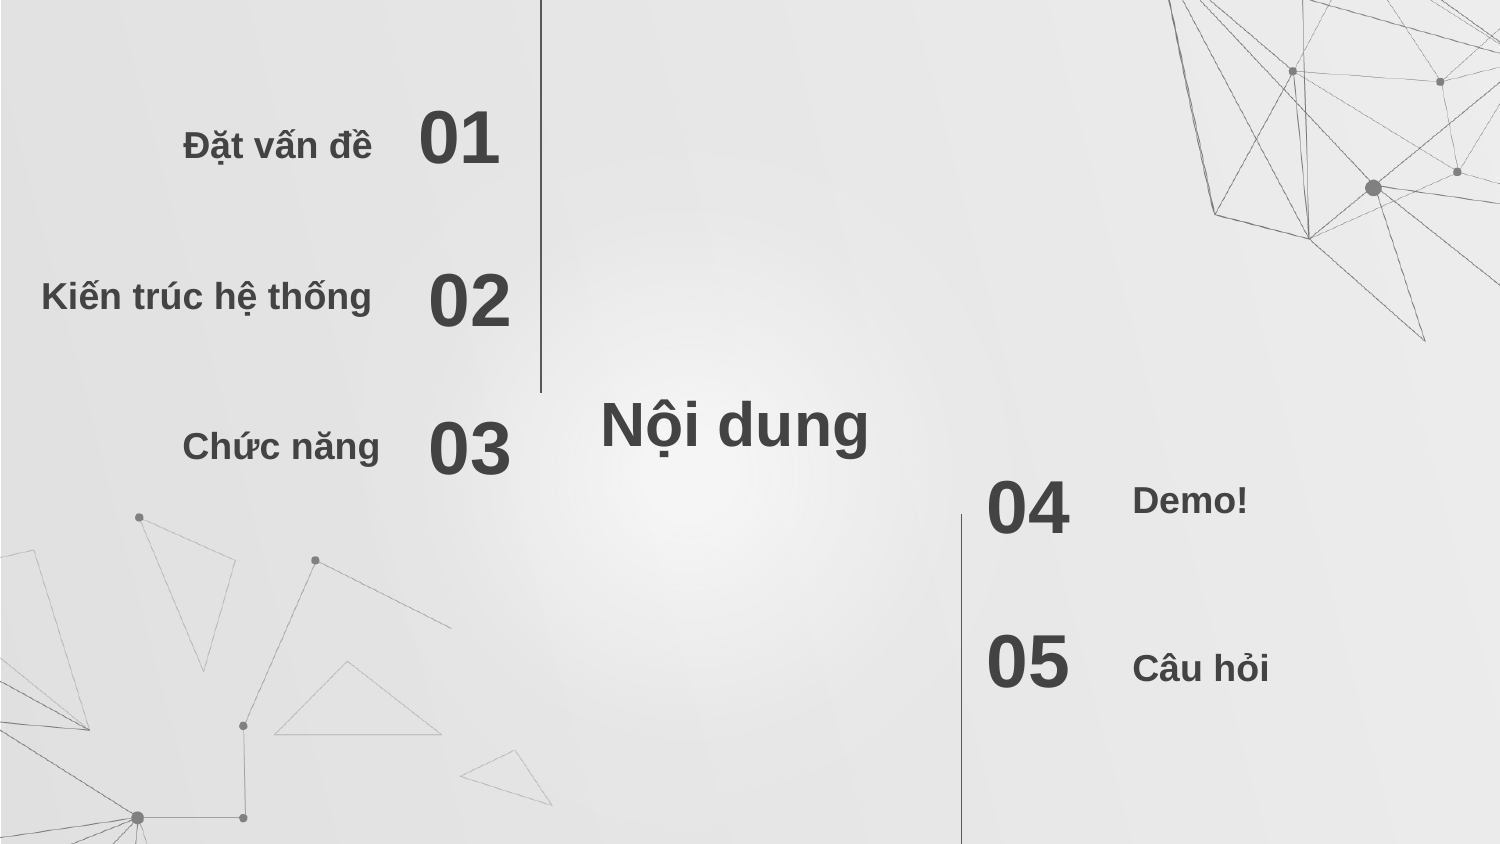

Đặt vấn đề
01
Kiến trúc hệ thống
02
# Nội dung
Chức năng
03
Demo!
04
Câu hỏi
05